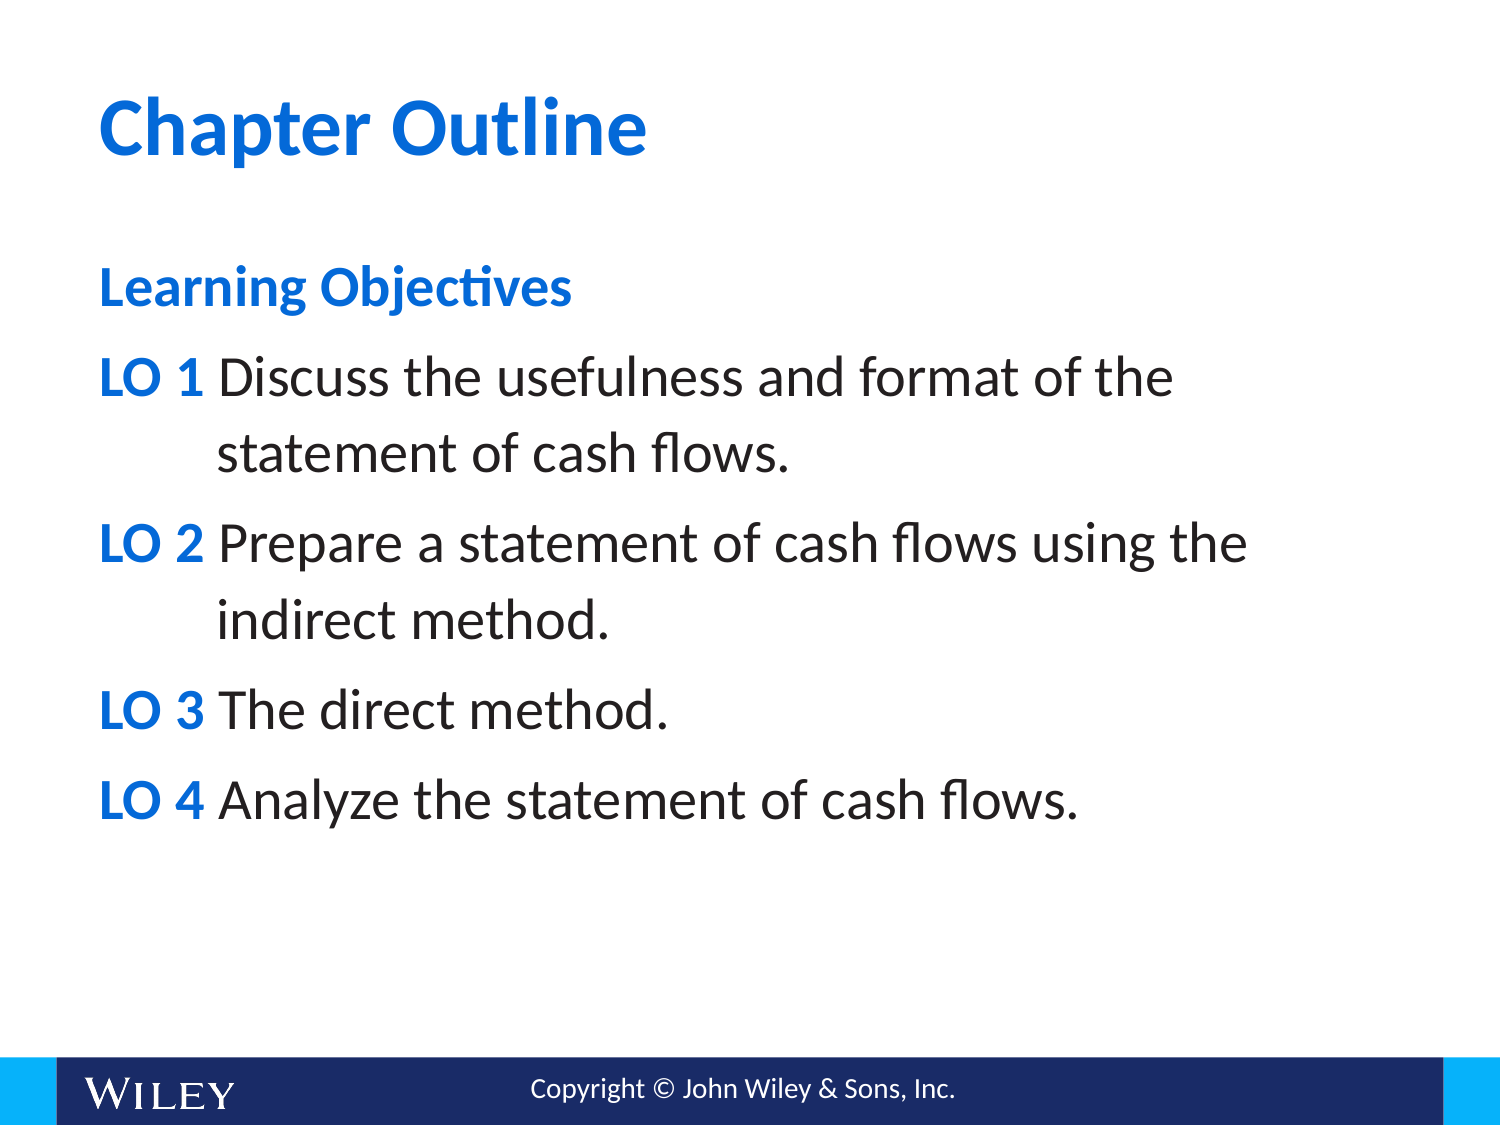

# Chapter Outline
Learning Objectives
LO 1 Discuss the usefulness and format of the statement of cash flows.
LO 2 Prepare a statement of cash flows using the indirect method.
LO 3 The direct method.
LO 4 Analyze the statement of cash flows.